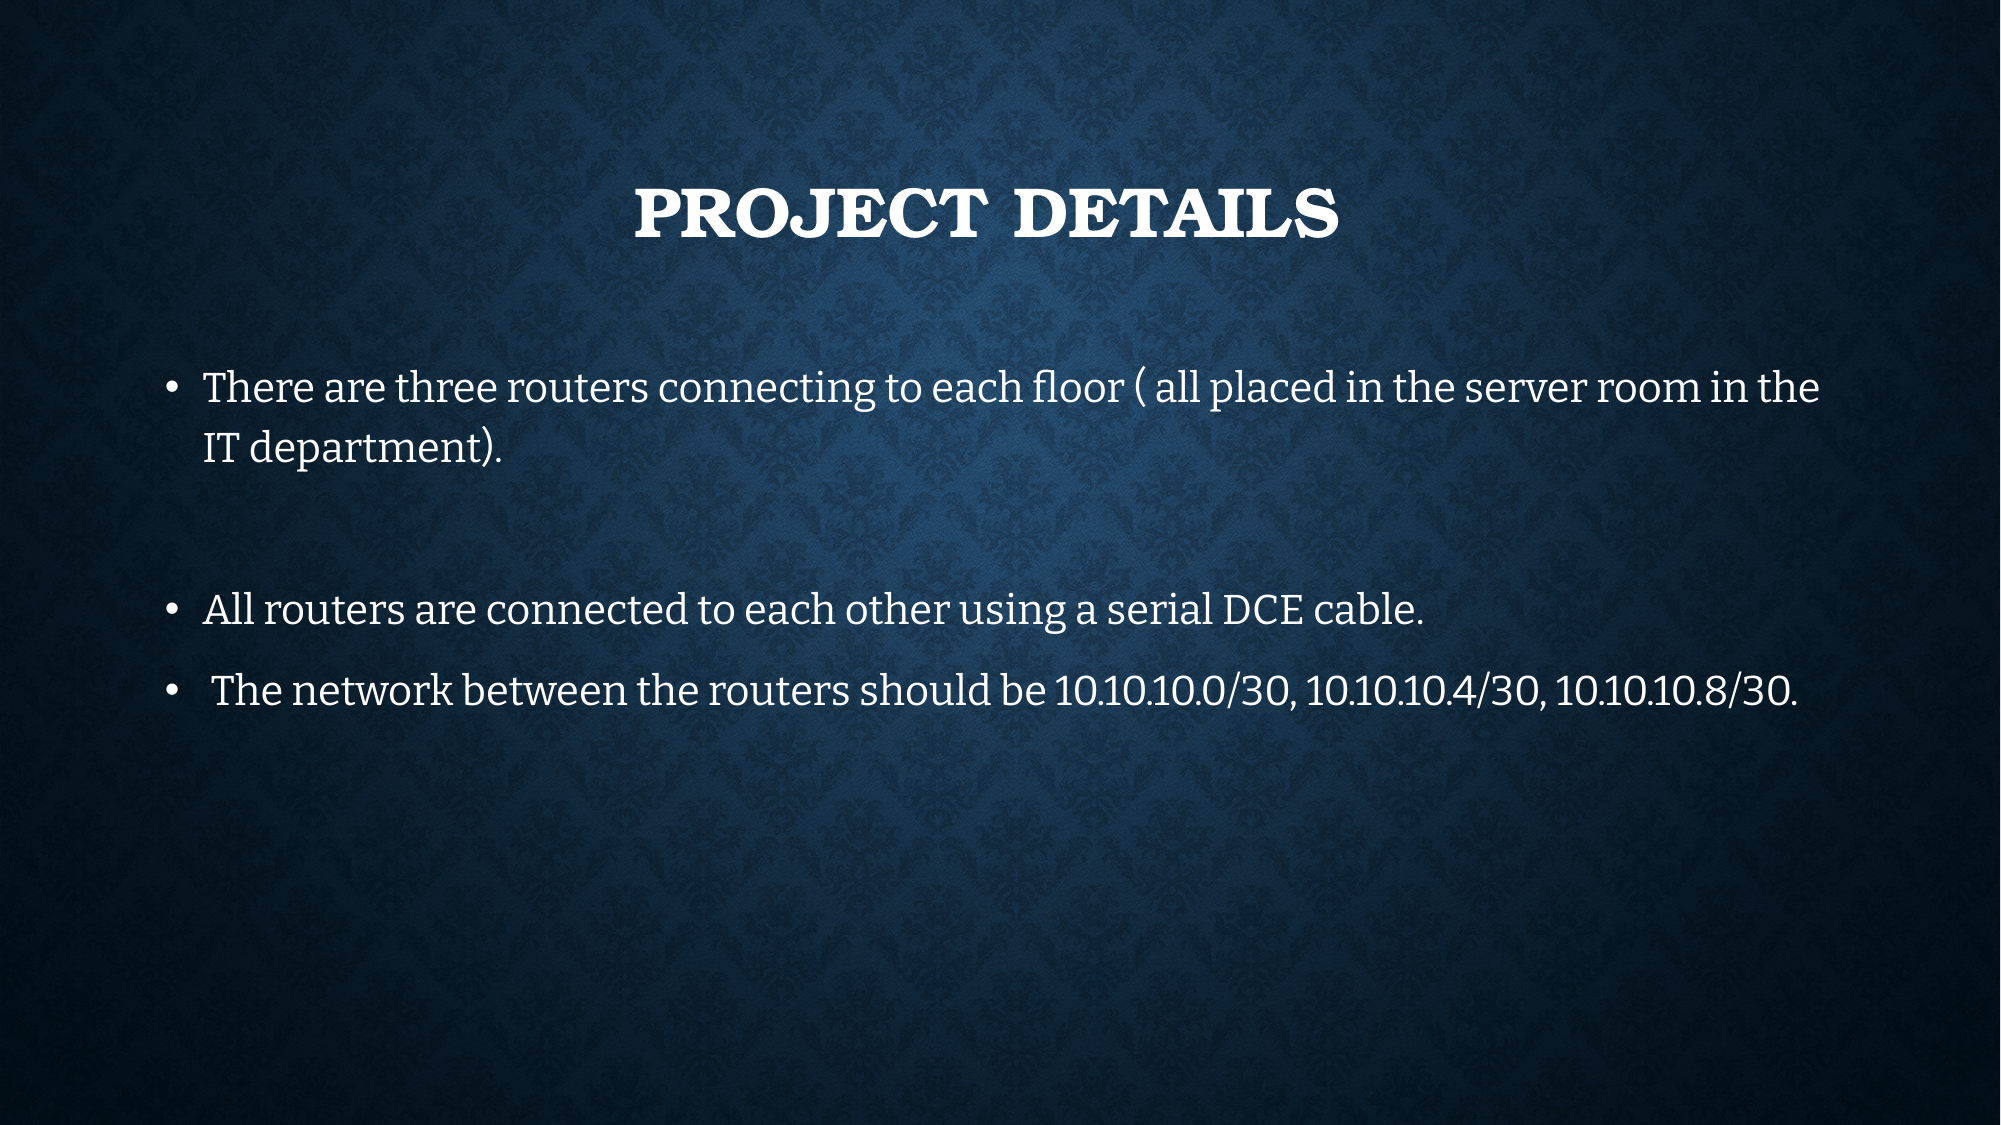

# Project details
There are three routers connecting to each floor ( all placed in the server room in the IT department).

All routers are connected to each other using a serial DCE cable.
 The network between the routers should be 10.10.10.0/30, 10.10.10.4/30, 10.10.10.8/30.